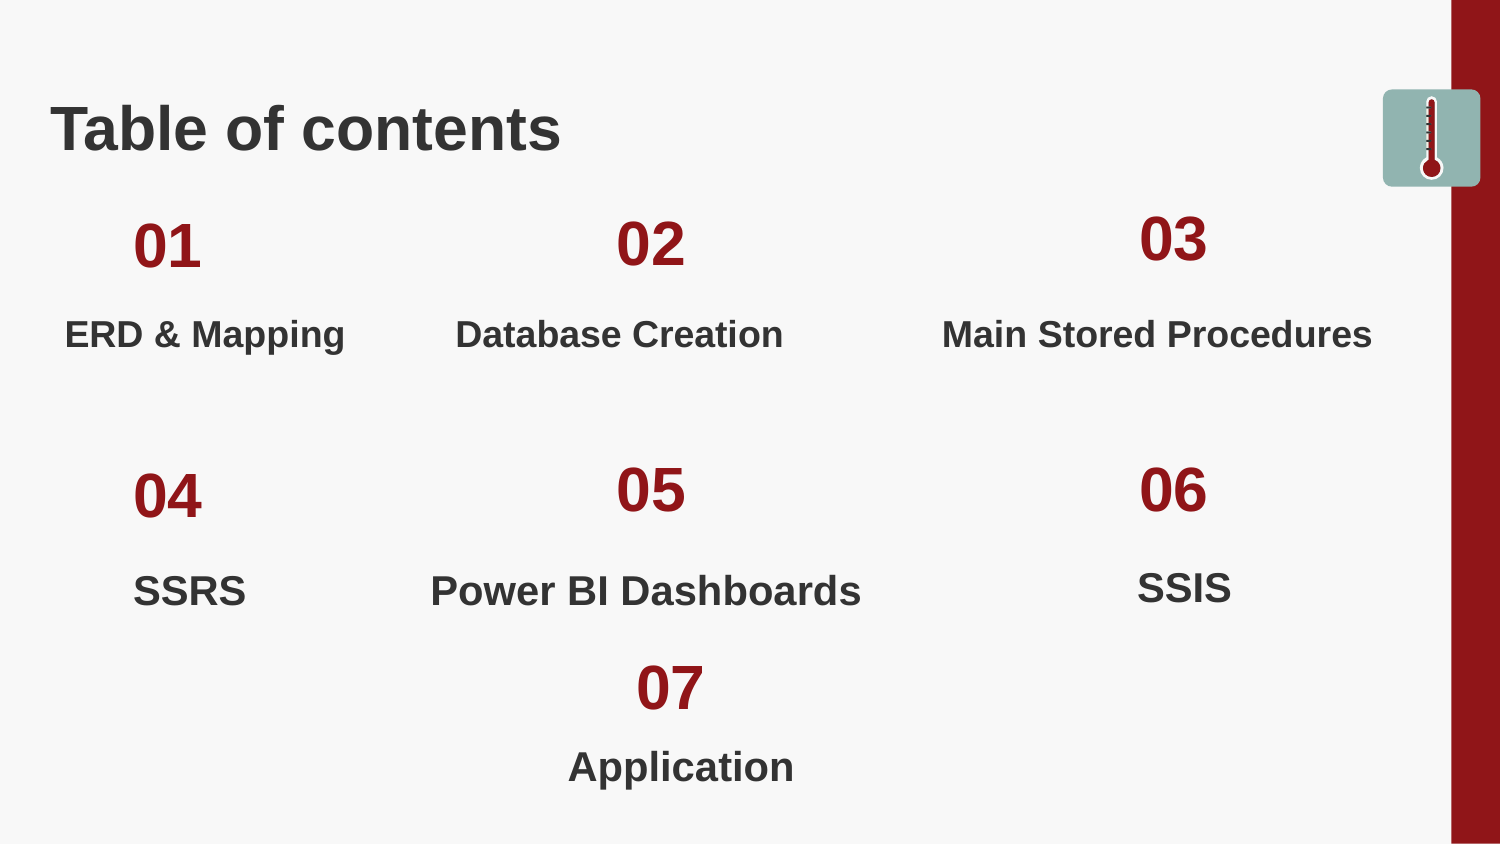

# Table of contents
03
02
01
ERD & Mapping
Database Creation
Main Stored Procedures
06
05
04
SSIS
SSRS
Power BI Dashboards
07
Application